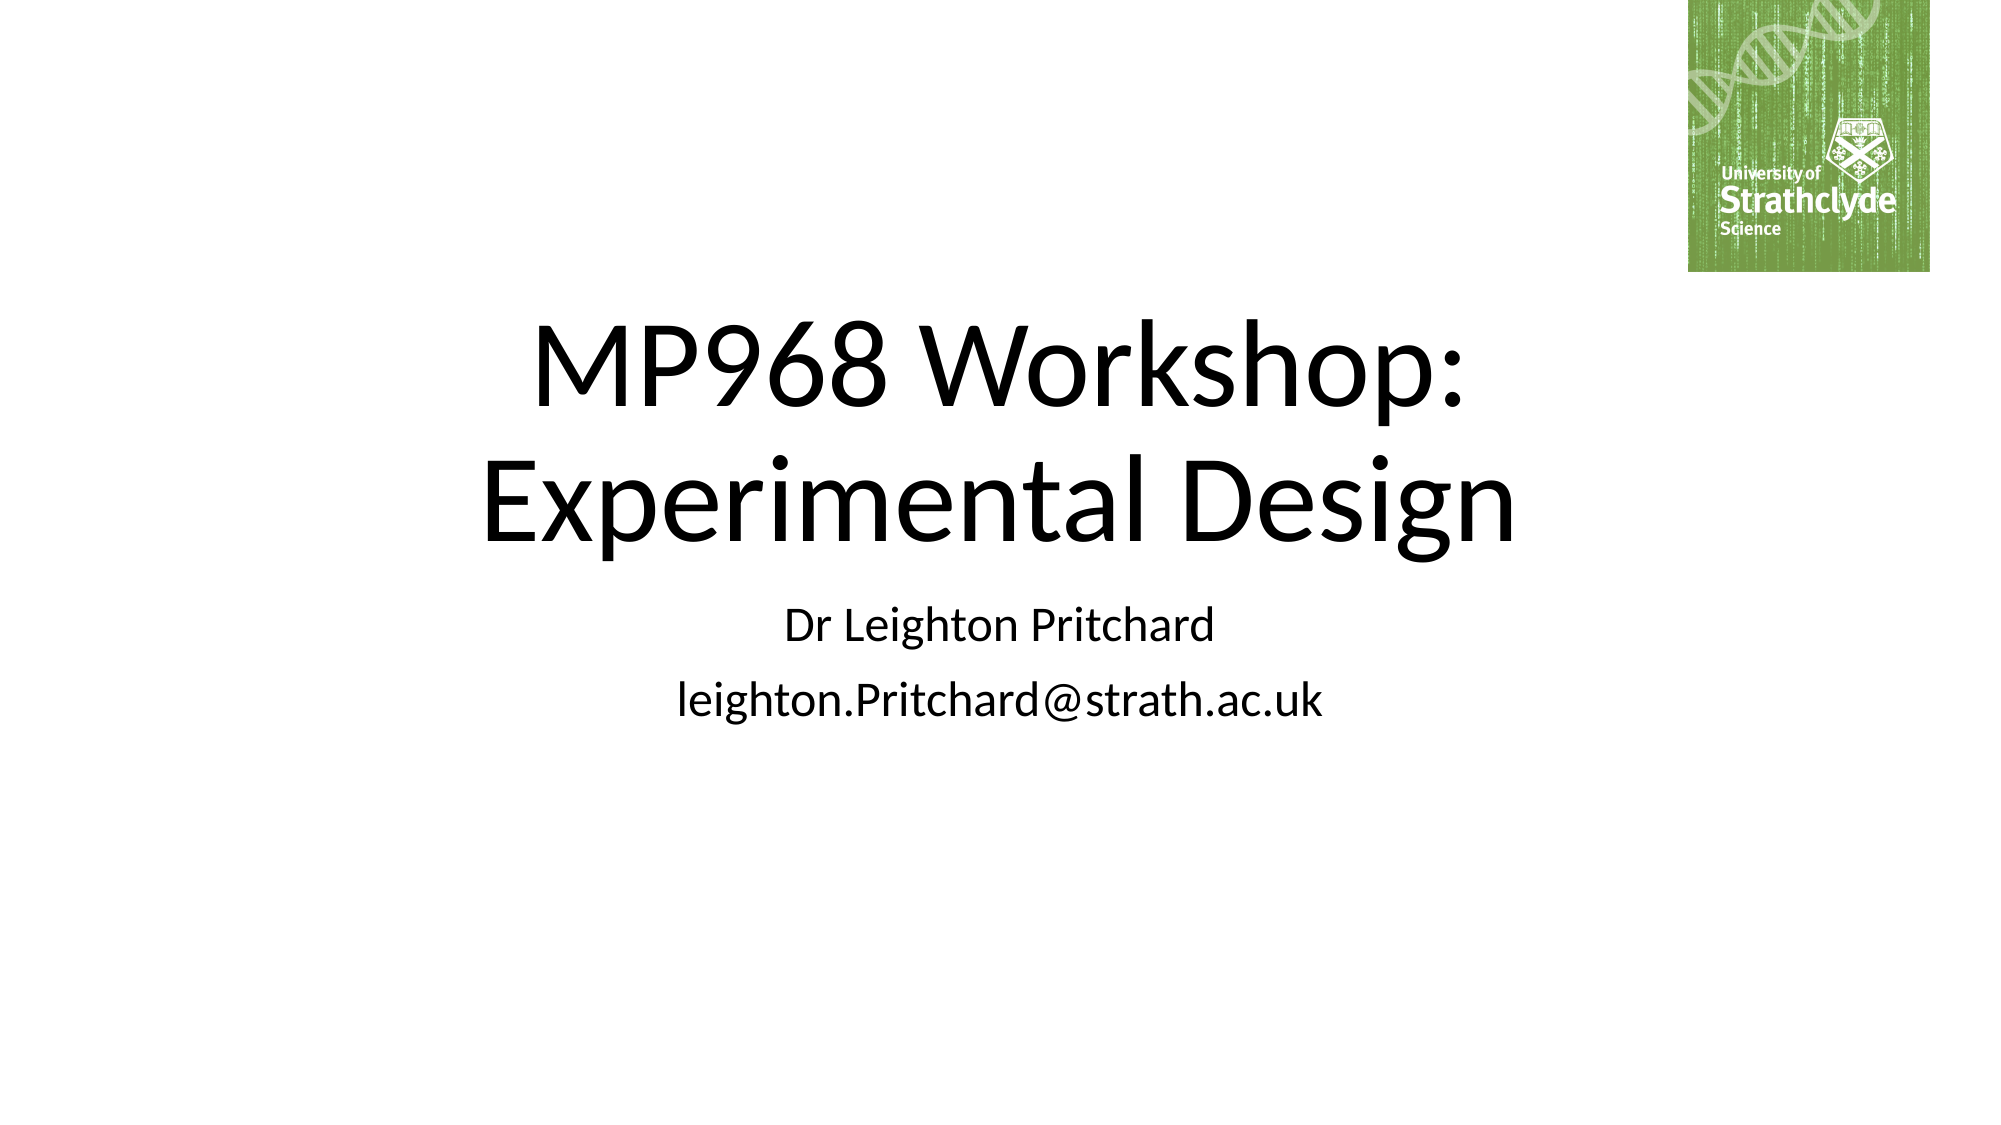

# MP968 Workshop: Experimental Design
Dr Leighton Pritchard
leighton.Pritchard@strath.ac.uk